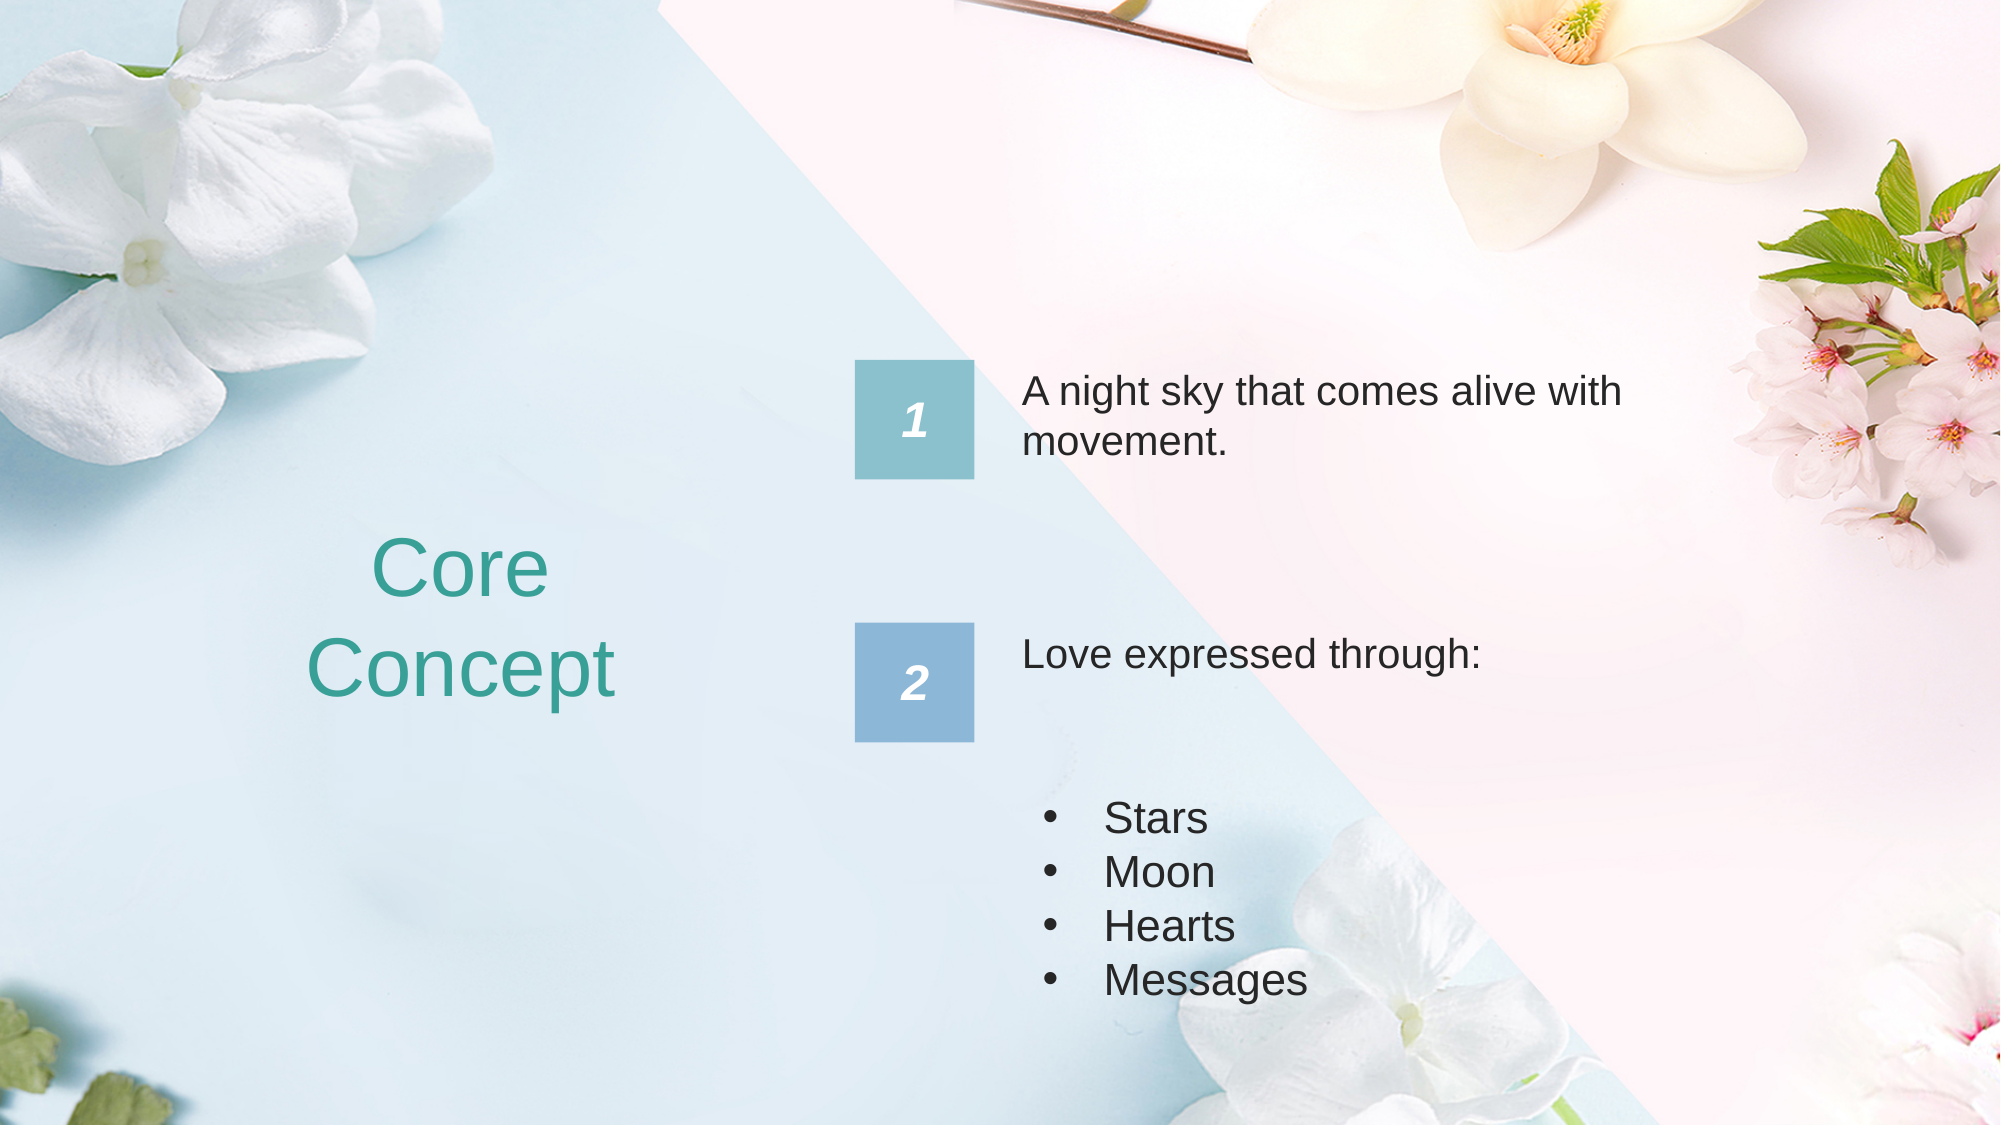

A night sky that comes alive with movement.

1
Core Concept
Love expressed through:

2
Stars
Moon
Hearts
Messages